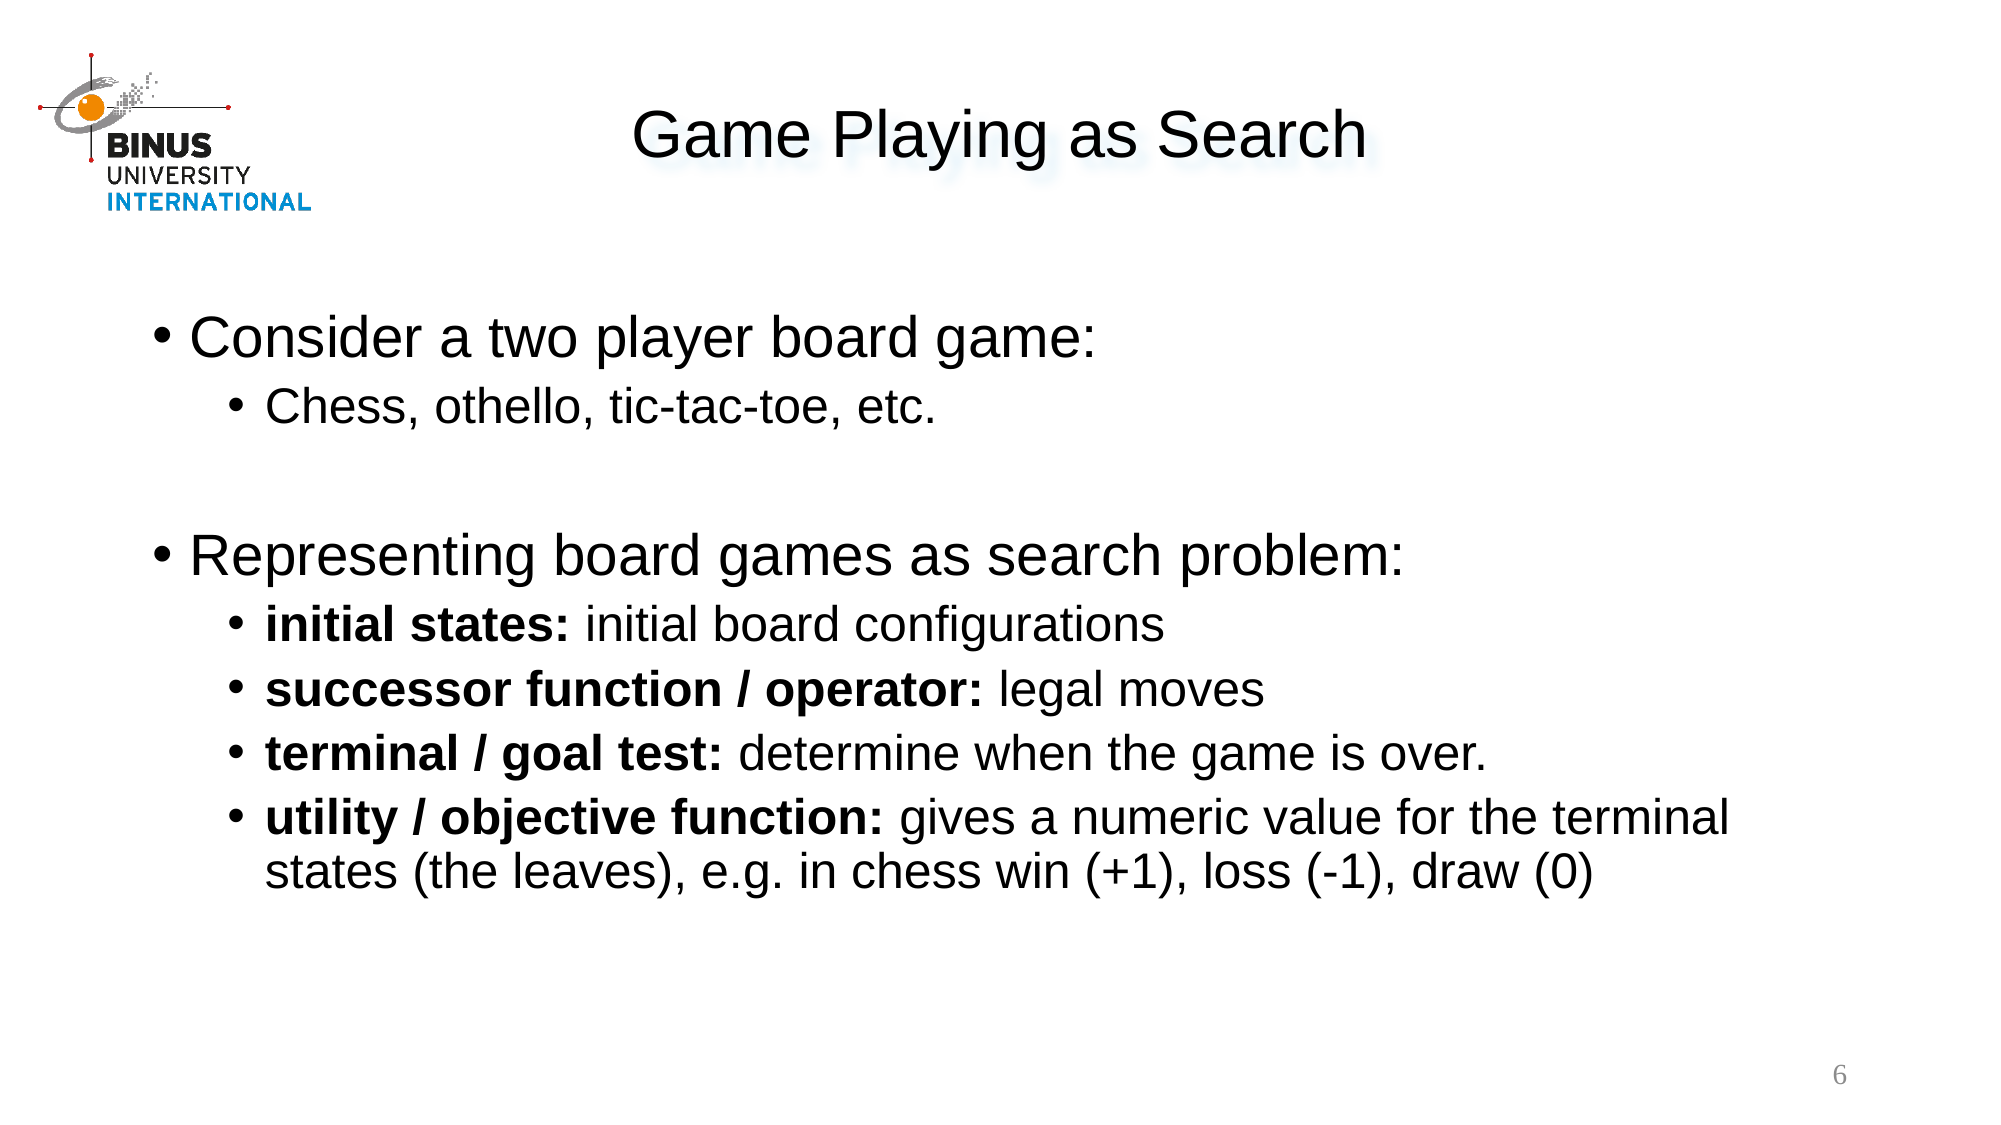

Game Playing as Search
Consider a two player board game:
Chess, othello, tic-tac-toe, etc.

Representing board games as search problem:
initial states: initial board configurations
successor function / operator: legal moves
terminal / goal test: determine when the game is over.
utility / objective function: gives a numeric value for the terminal states (the leaves), e.g. in chess win (+1), loss (-1), draw (0)
6